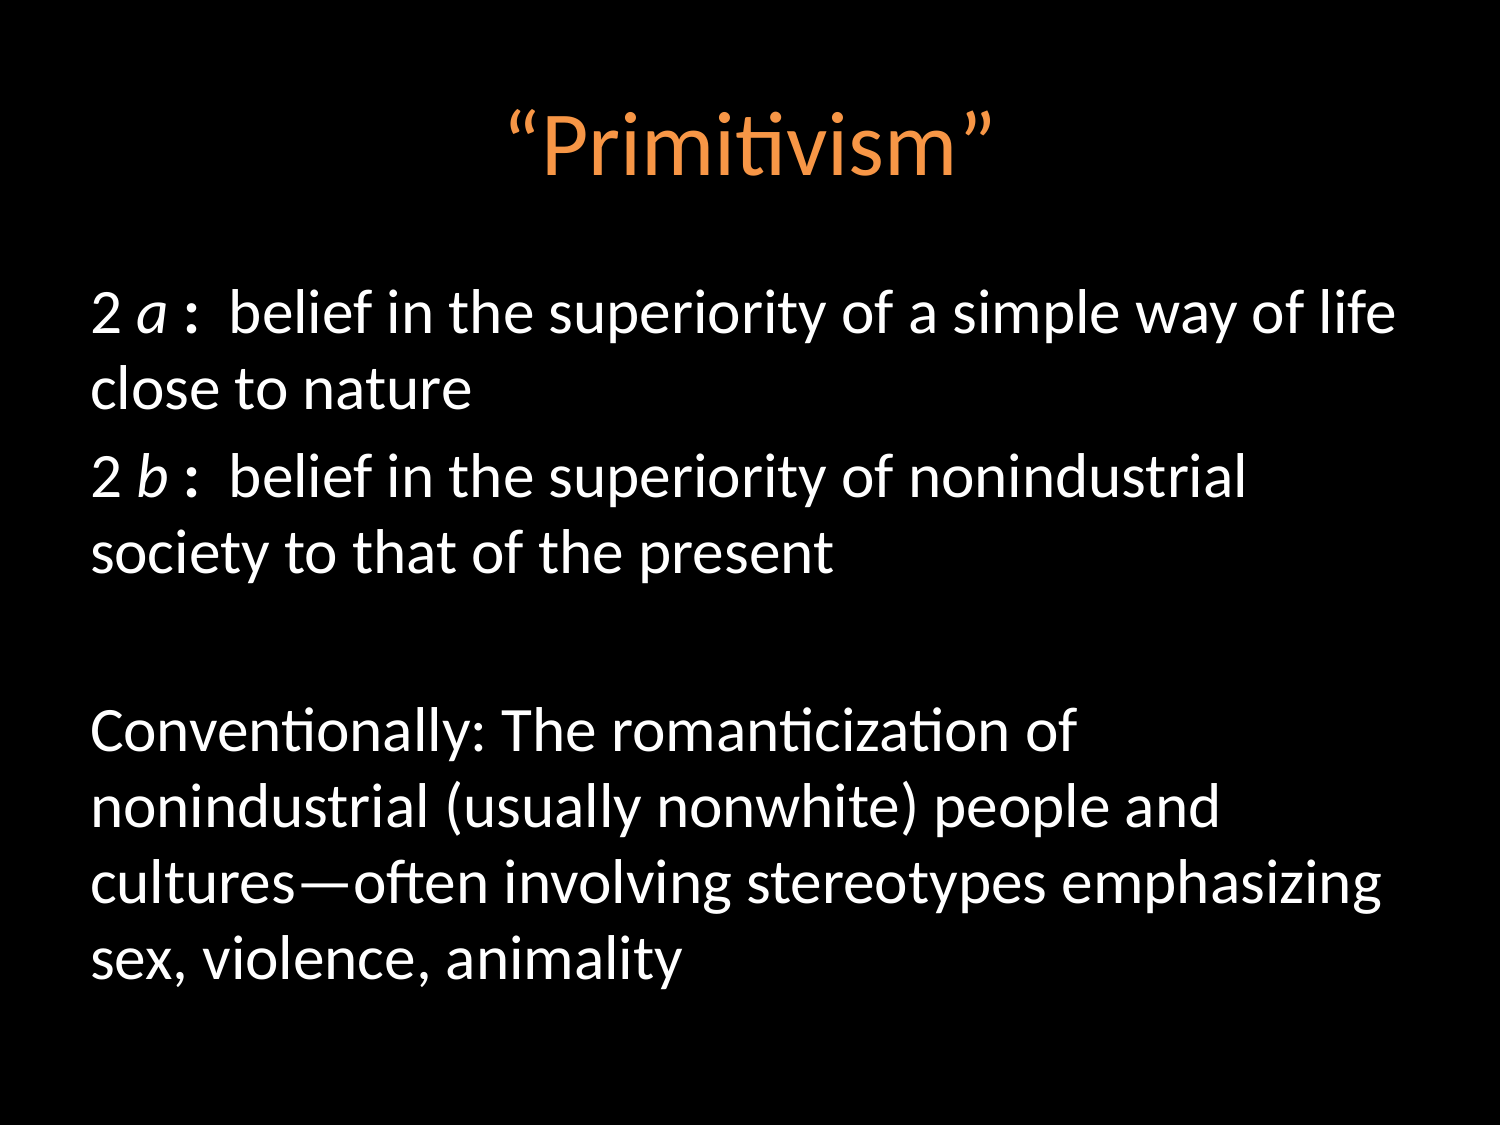

# “Primitivism”
2 a :  belief in the superiority of a simple way of life close to nature
2 b :  belief in the superiority of nonindustrial society to that of the present

Conventionally: The romanticization of nonindustrial (usually nonwhite) people and cultures—often involving stereotypes emphasizing sex, violence, animality